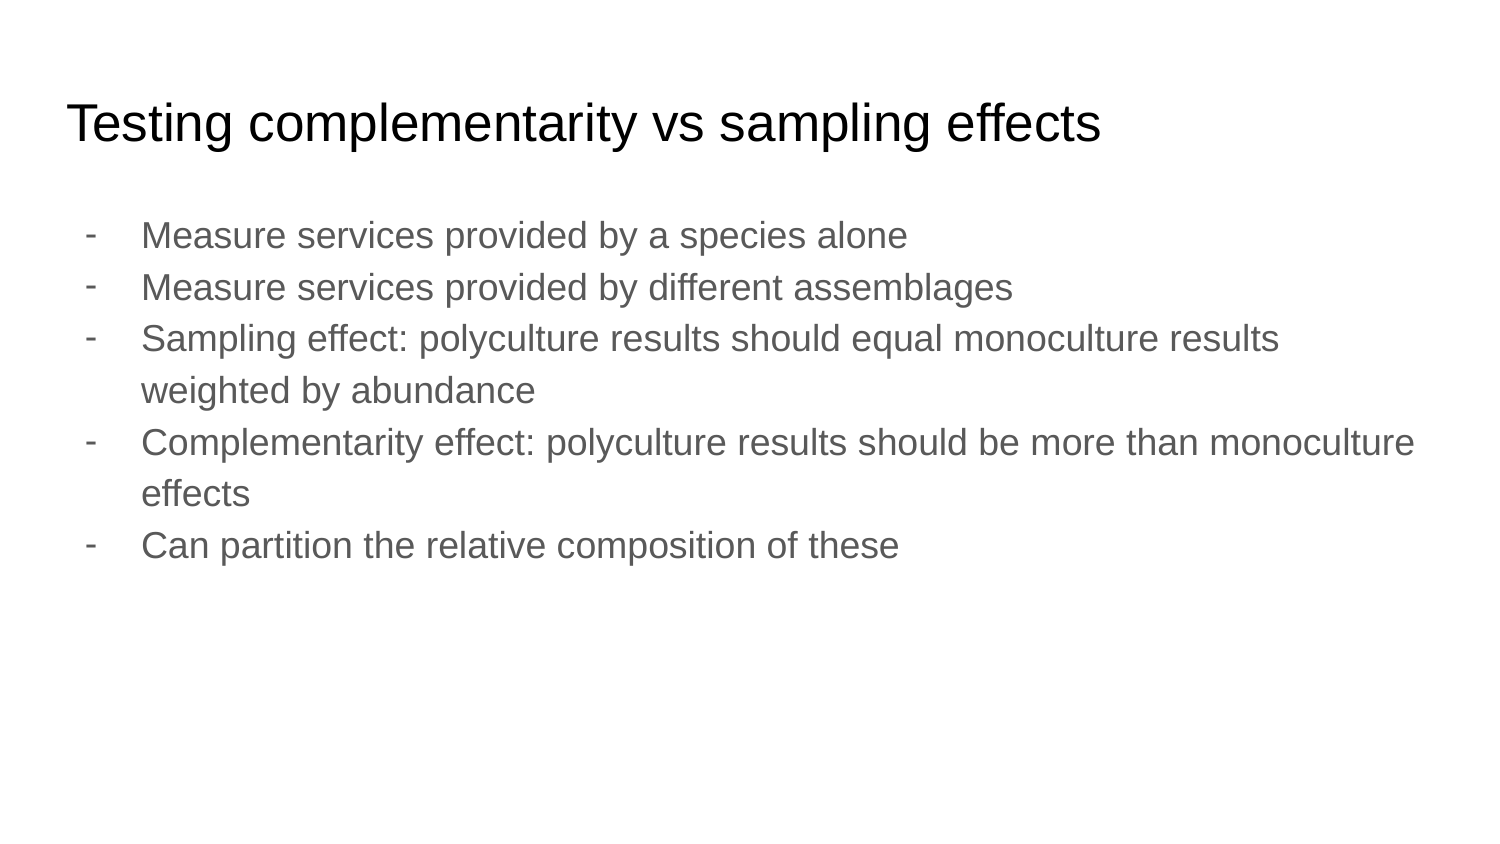

# Testing complementarity vs sampling effects
Measure services provided by a species alone
Measure services provided by different assemblages
Sampling effect: polyculture results should equal monoculture results weighted by abundance
Complementarity effect: polyculture results should be more than monoculture effects
Can partition the relative composition of these